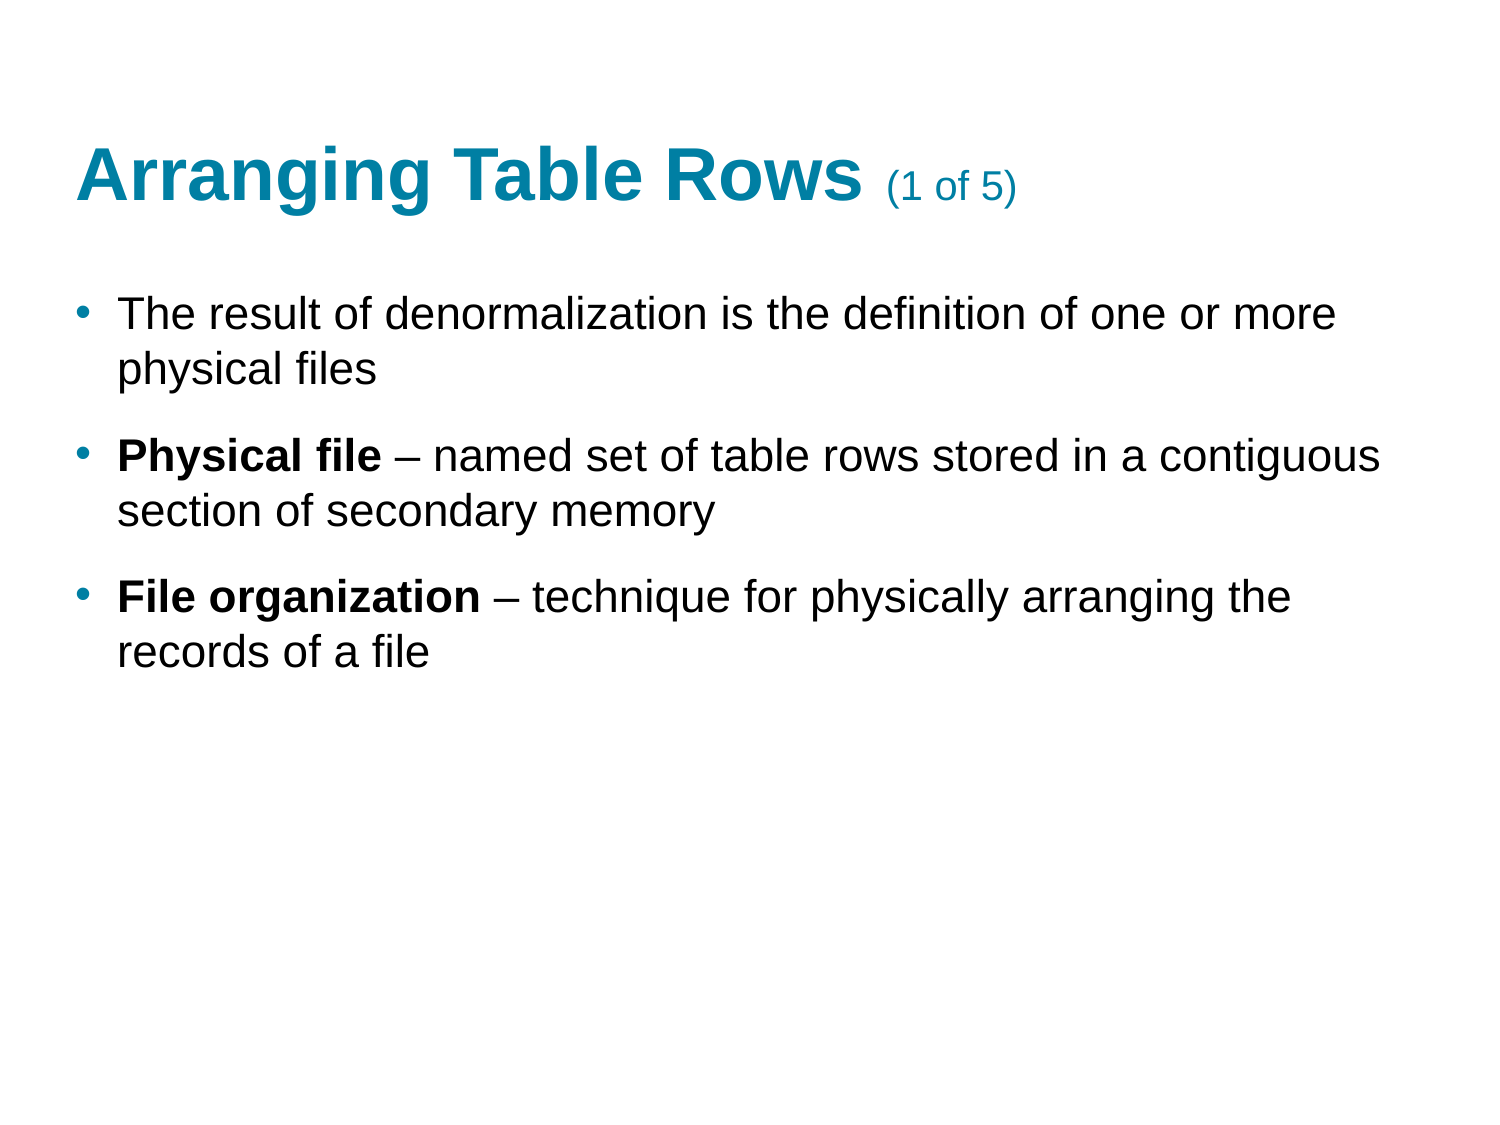

# Arranging Table Rows (1 of 5)
The result of denormalization is the definition of one or more physical files
Physical file – named set of table rows stored in a contiguous section of secondary memory
File organization – technique for physically arranging the records of a file